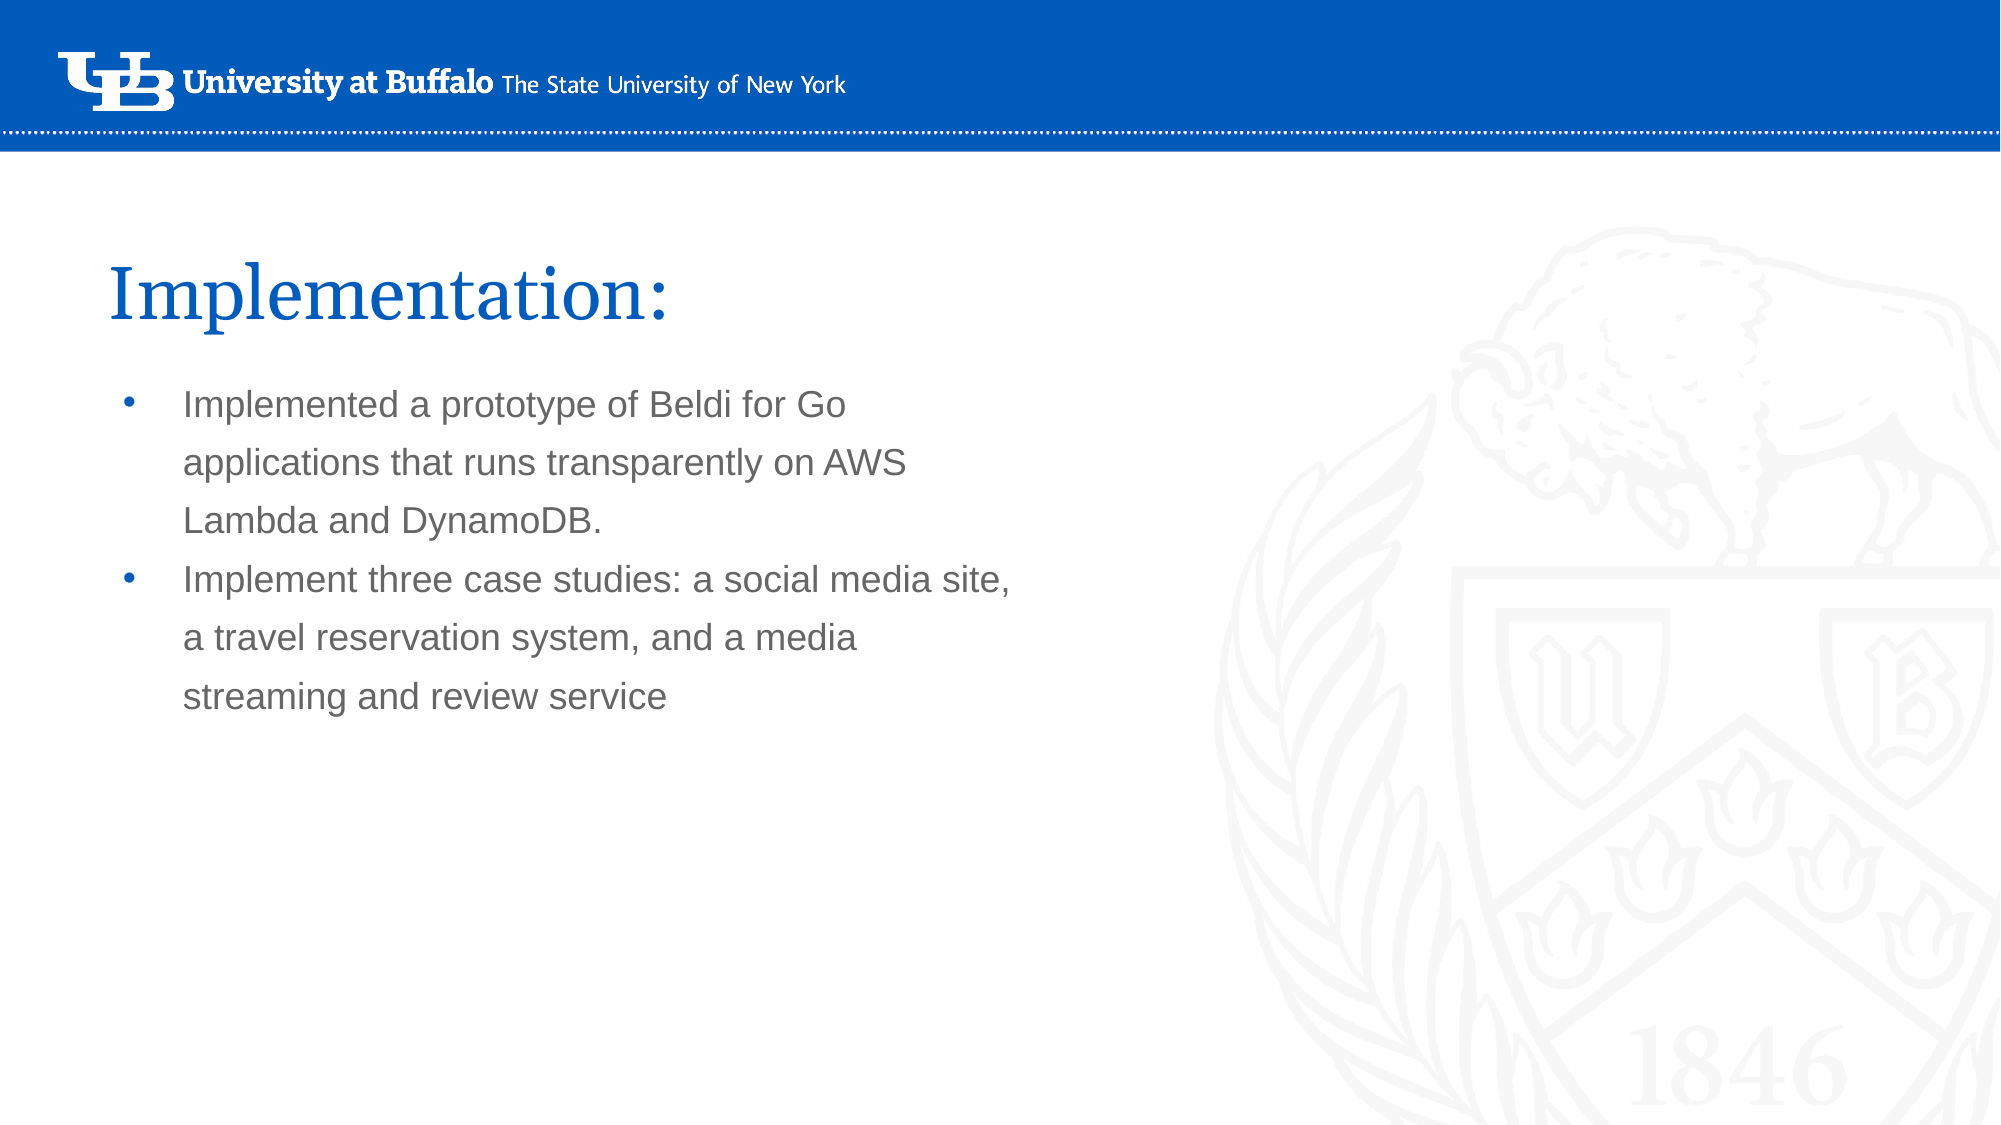

# Implementation:
Implemented a prototype of Beldi for Go applications that runs transparently on AWS Lambda and DynamoDB.
Implement three case studies: a social media site, a travel reservation system, and a media streaming and review service